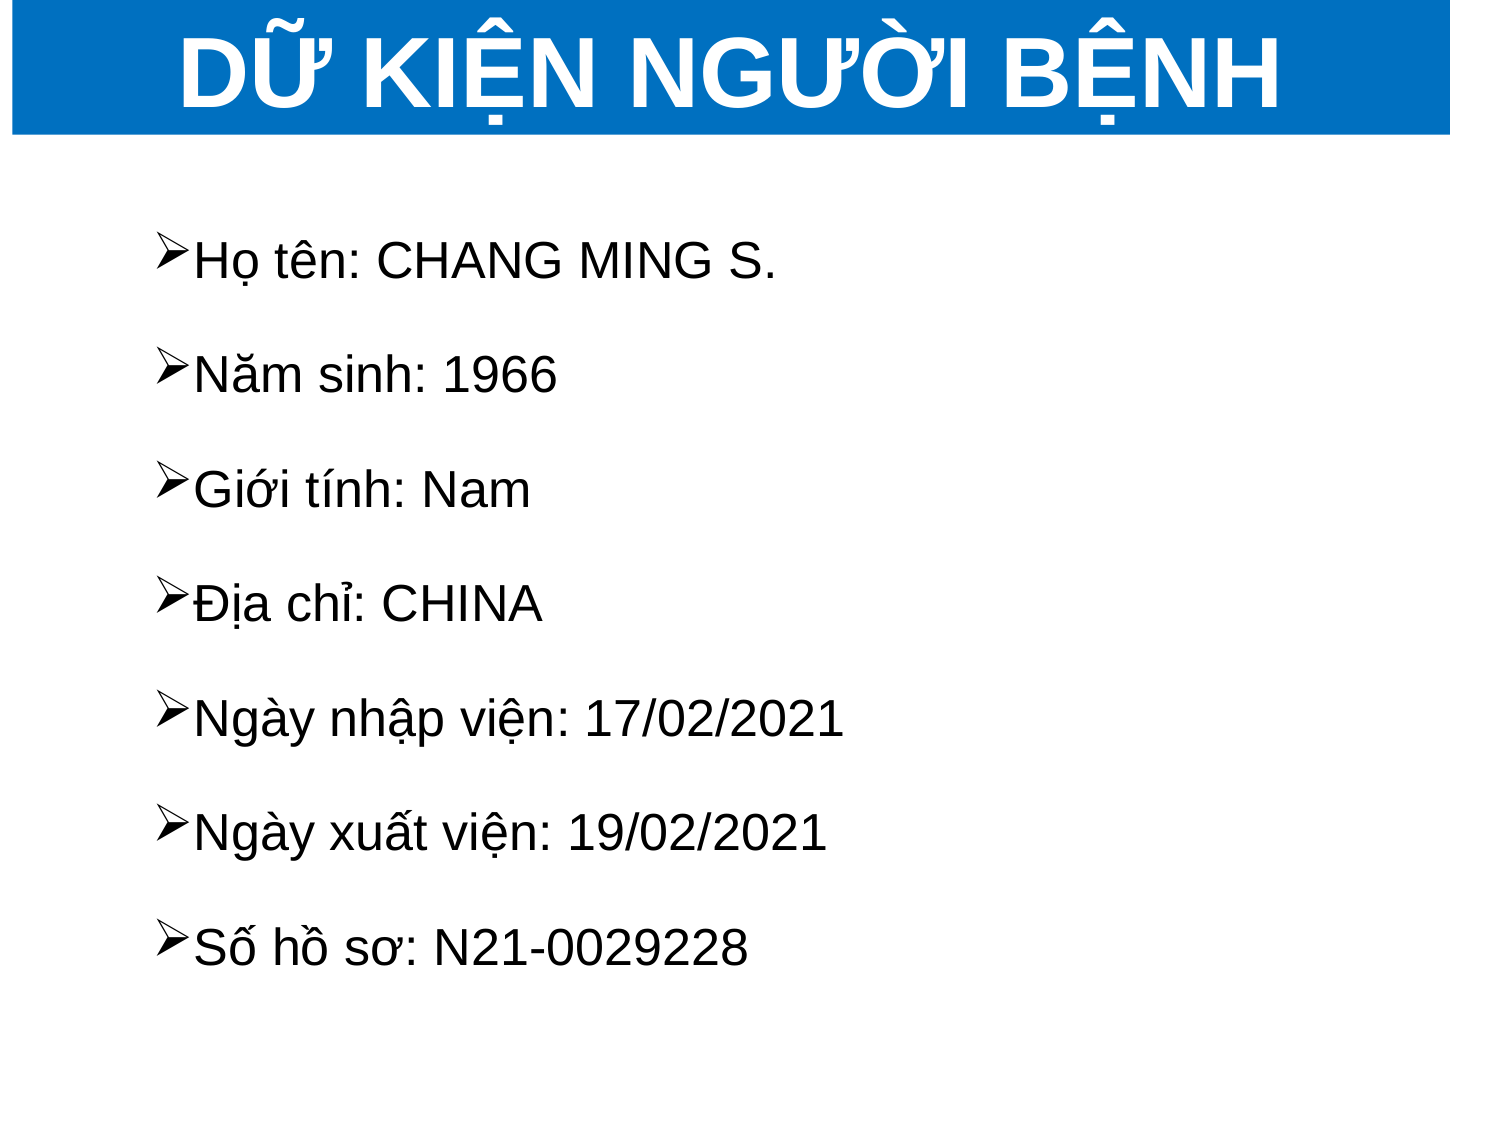

DỮ KIỆN NGƯỜI BỆNH
Họ tên: CHANG MING S.
Năm sinh: 1966
Giới tính: Nam
Địa chỉ: CHINA
Ngày nhập viện: 17/02/2021
Ngày xuất viện: 19/02/2021
Số hồ sơ: N21-0029228